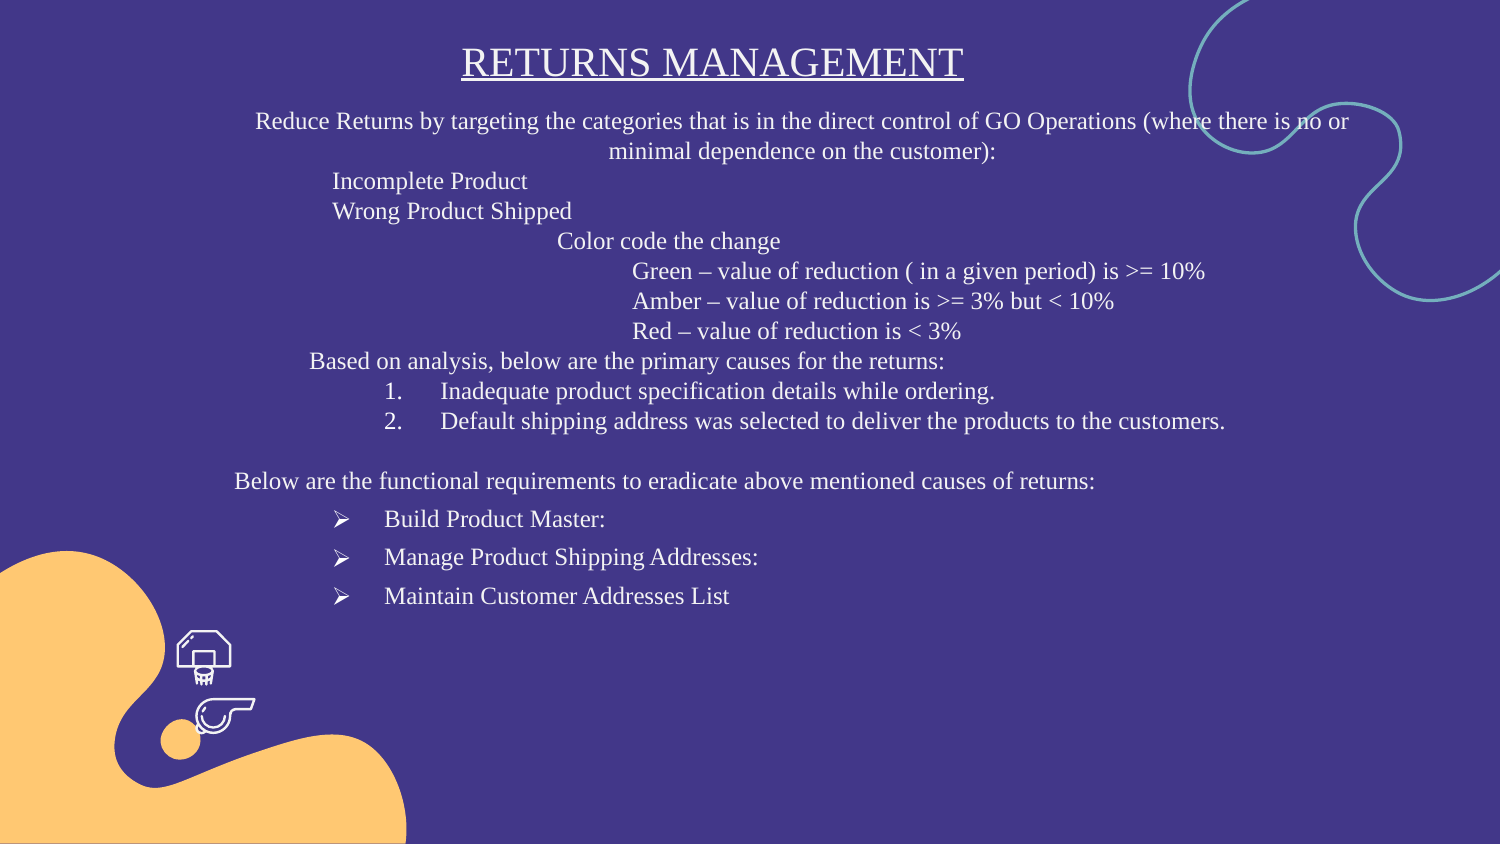

# RETURNS MANAGEMENT
Reduce Returns by targeting the categories that is in the direct control of GO Operations (where there is no or minimal dependence on the customer):
Incomplete Product
Wrong Product Shipped
Color code the change
Green – value of reduction ( in a given period) is >= 10%
Amber – value of reduction is >= 3% but < 10%
Red – value of reduction is < 3%
Based on analysis, below are the primary causes for the returns:
Inadequate product specification details while ordering.
Default shipping address was selected to deliver the products to the customers.

Below are the functional requirements to eradicate above mentioned causes of returns:
Build Product Master:
Manage Product Shipping Addresses:
Maintain Customer Addresses List